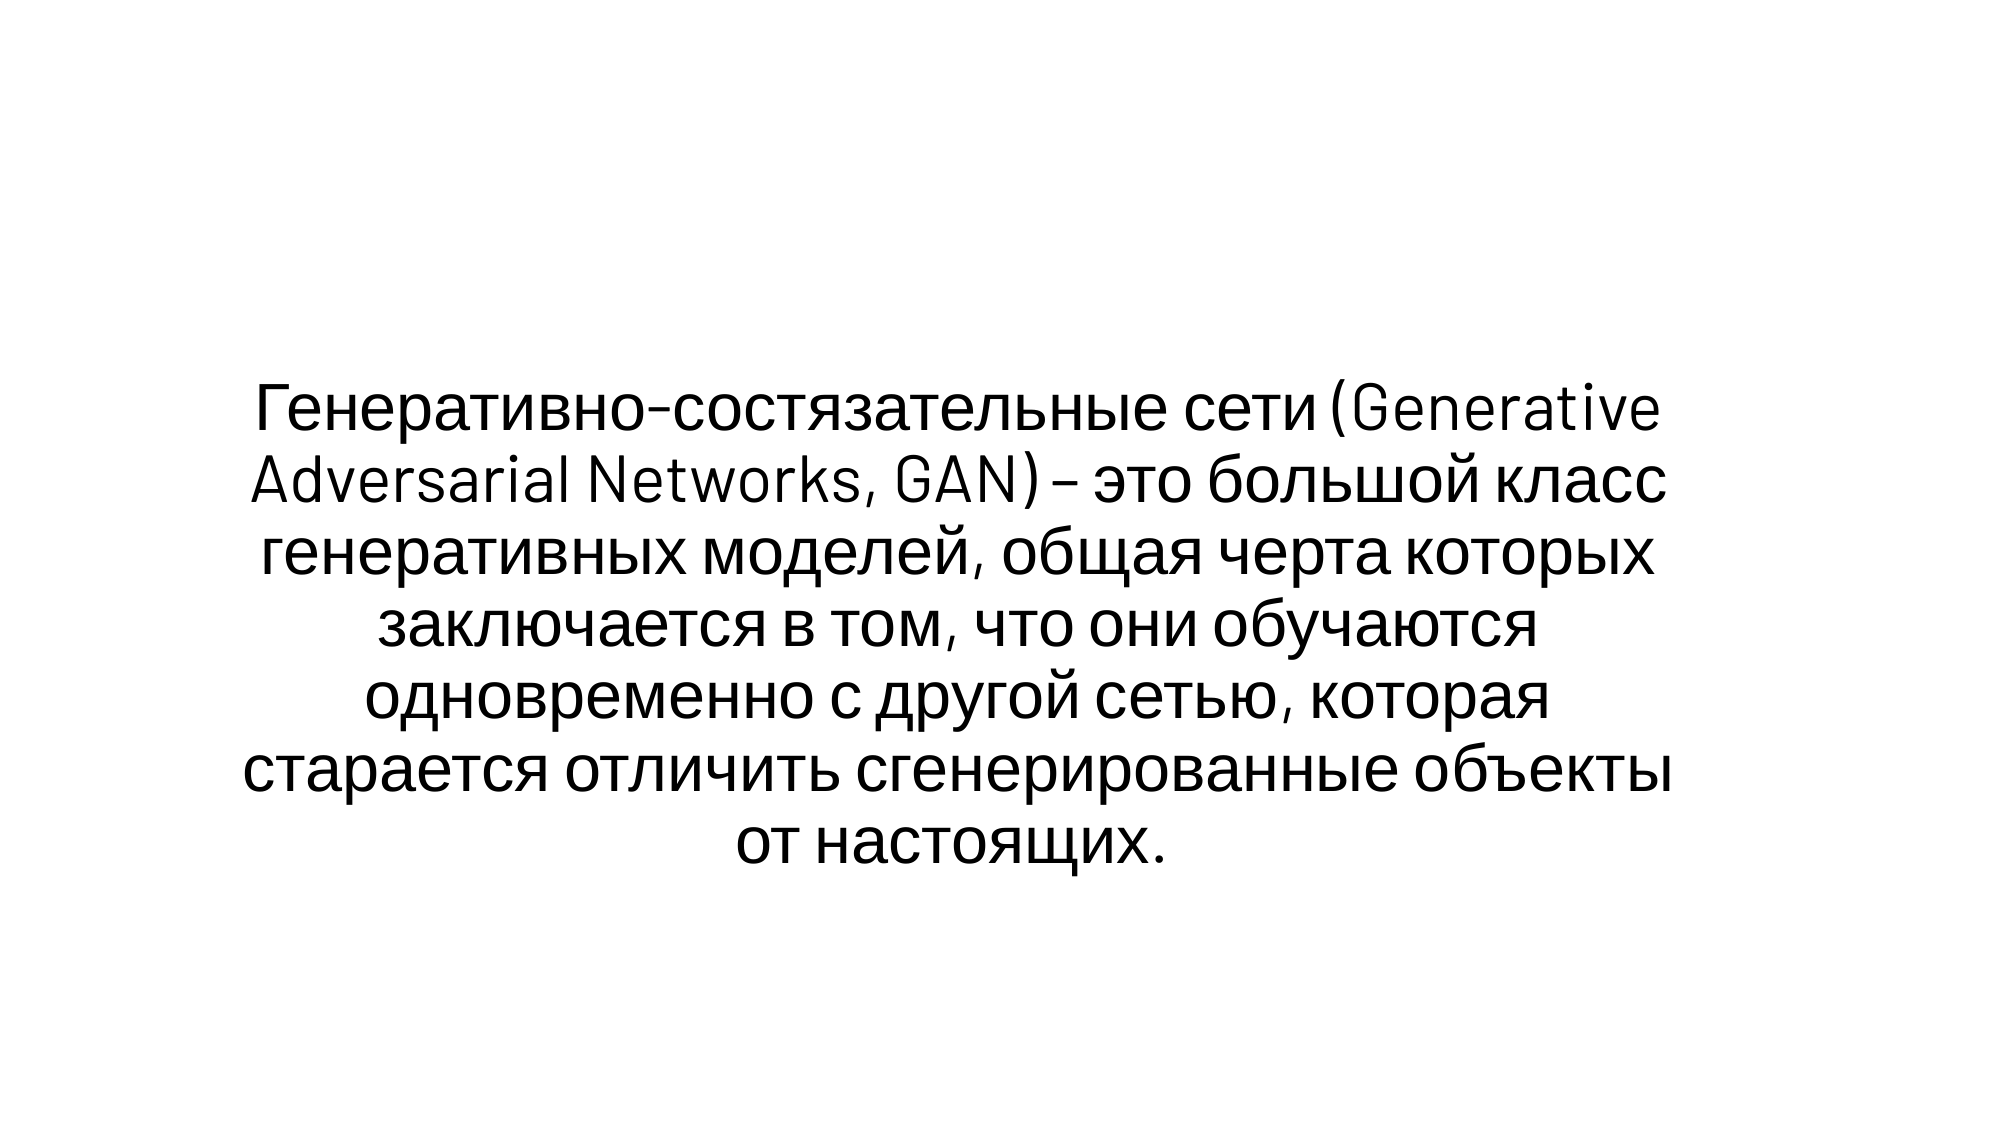

# Генеративно-состязательные сети (Generative Adversarial Networks, GAN) – это большой класс генеративных моделей, общая черта которых заключается в том, что они обучаются одновременно с другой сетью, которая старается отличить сгенерированные объекты от настоящих.